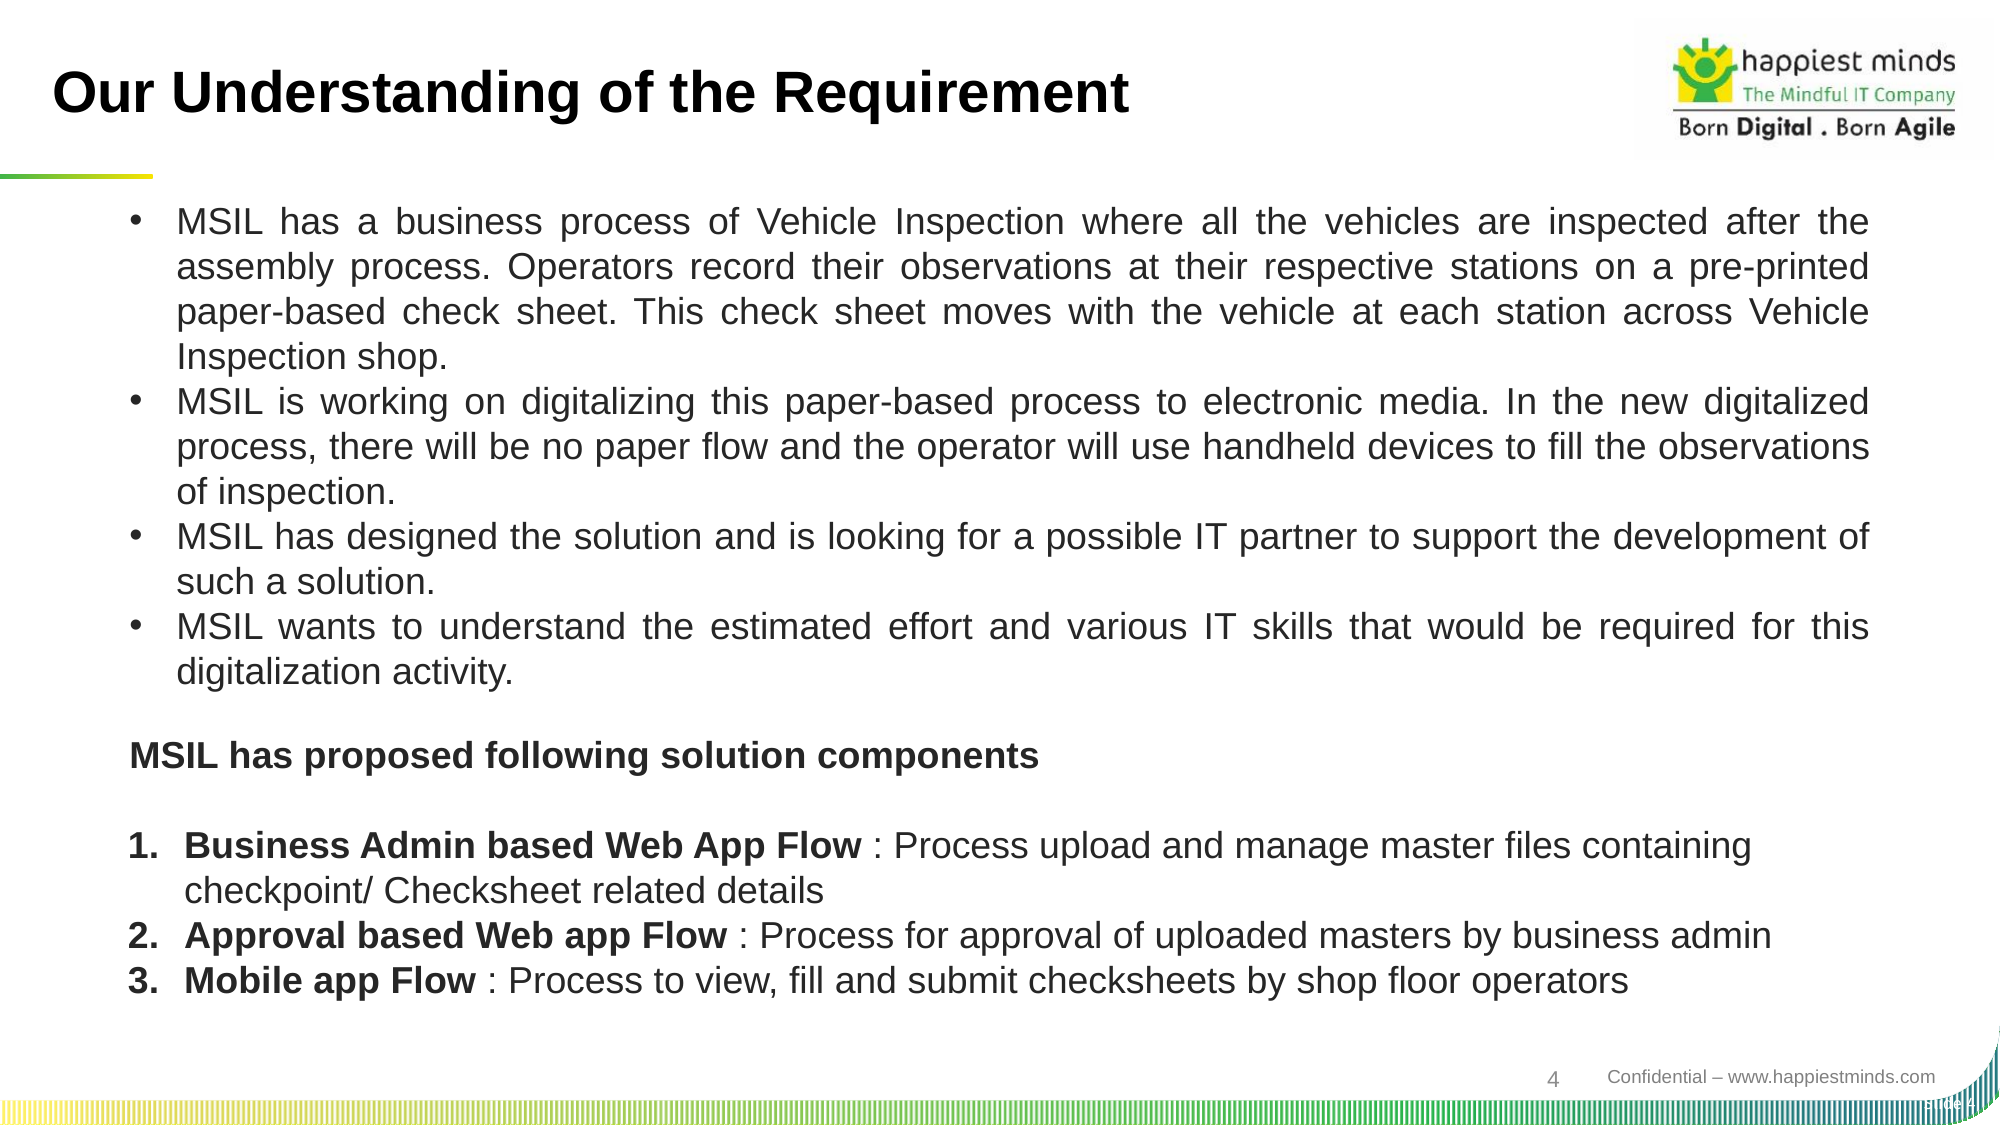

Our Understanding of the Requirement
MSIL has a business process of Vehicle Inspection where all the vehicles are inspected after the assembly process. Operators record their observations at their respective stations on a pre-printed paper-based check sheet. This check sheet moves with the vehicle at each station across Vehicle Inspection shop.
MSIL is working on digitalizing this paper-based process to electronic media. In the new digitalized process, there will be no paper flow and the operator will use handheld devices to fill the observations of inspection.
MSIL has designed the solution and is looking for a possible IT partner to support the development of such a solution.
MSIL wants to understand the estimated effort and various IT skills that would be required for this digitalization activity.
MSIL has proposed following solution components
Business Admin based Web App Flow : Process upload and manage master files containing checkpoint/ Checksheet related details
Approval based Web app Flow : Process for approval of uploaded masters by business admin
Mobile app Flow : Process to view, fill and submit checksheets by shop floor operators
4
Slide 4